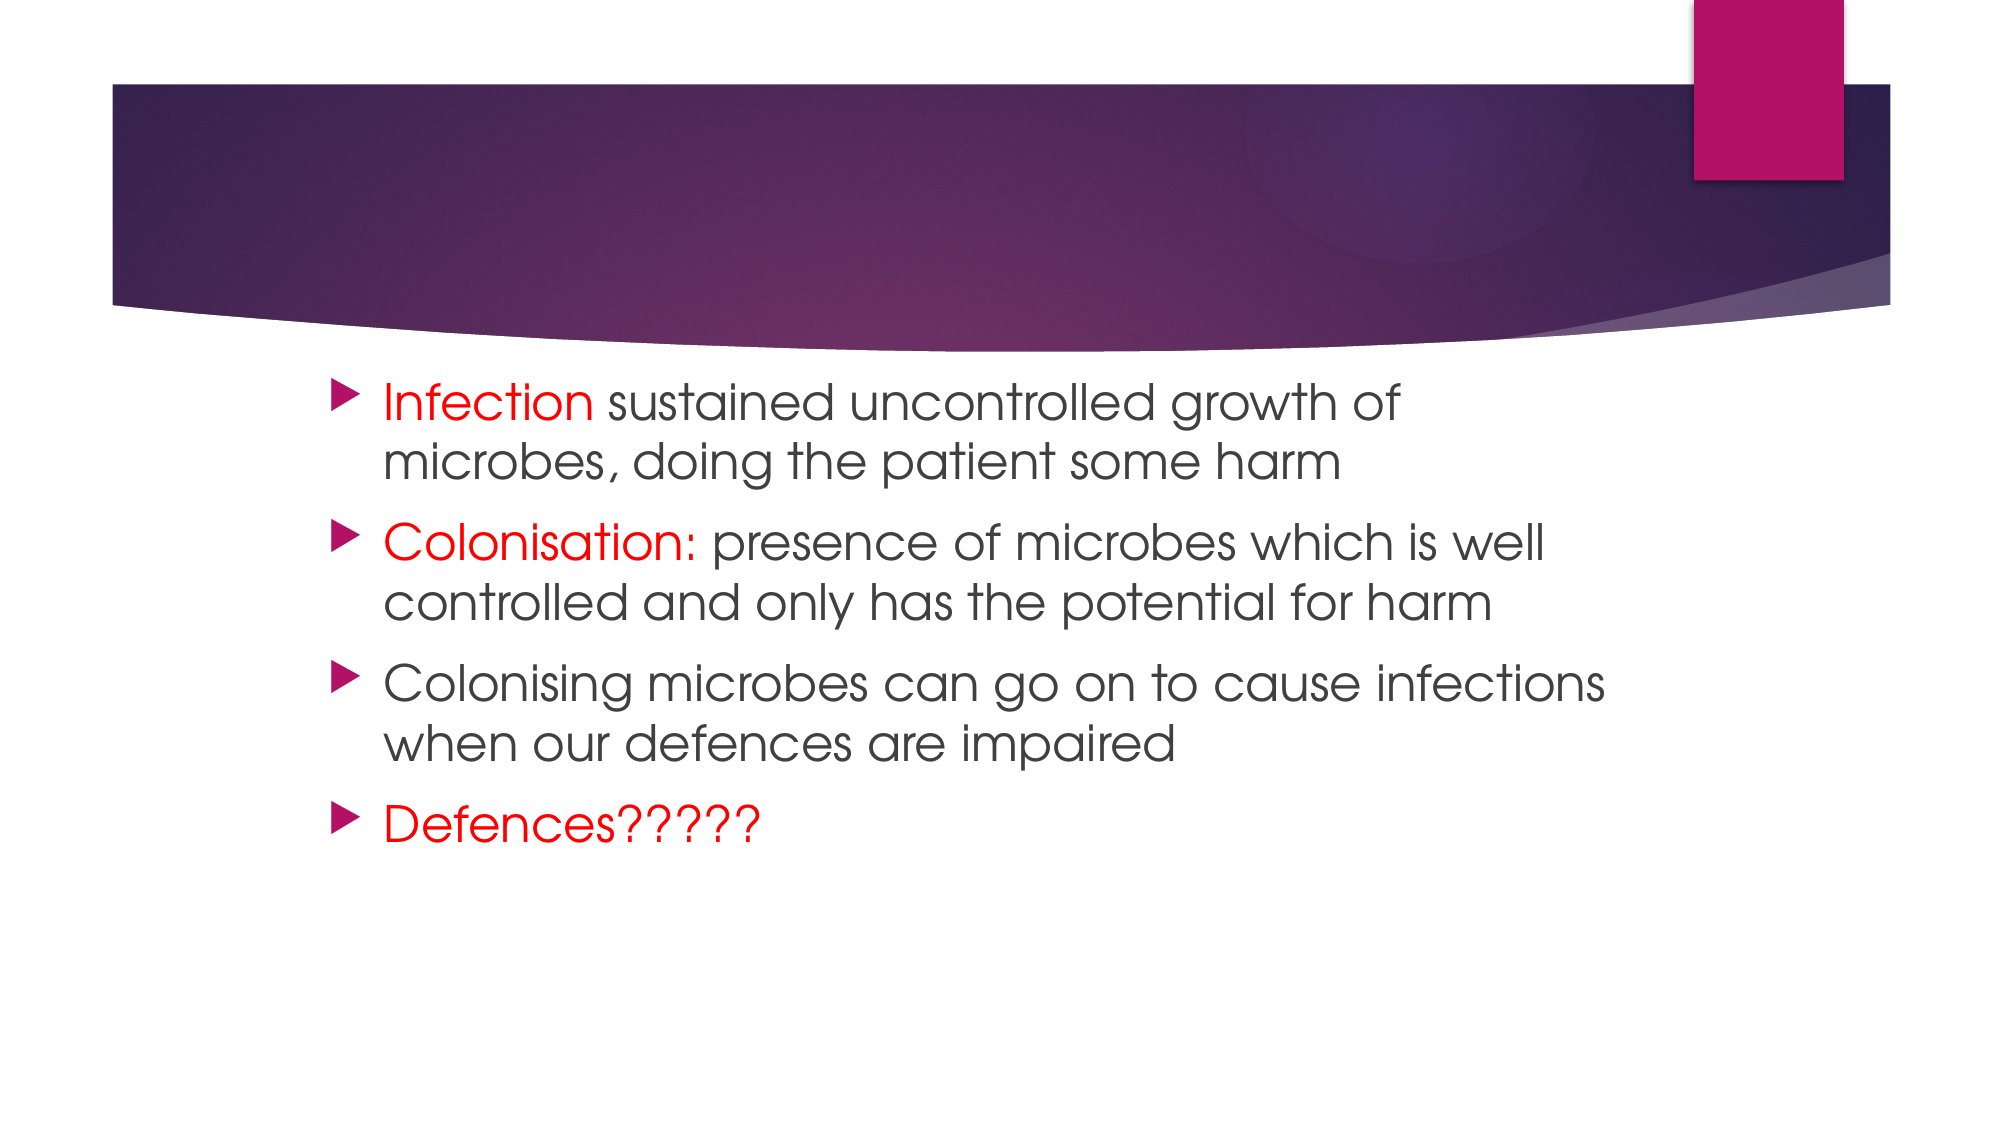

#
Infection sustained uncontrolled growth of microbes, doing the patient some harm
Colonisation: presence of microbes which is well controlled and only has the potential for harm
Colonising microbes can go on to cause infections when our defences are impaired
Defences?????